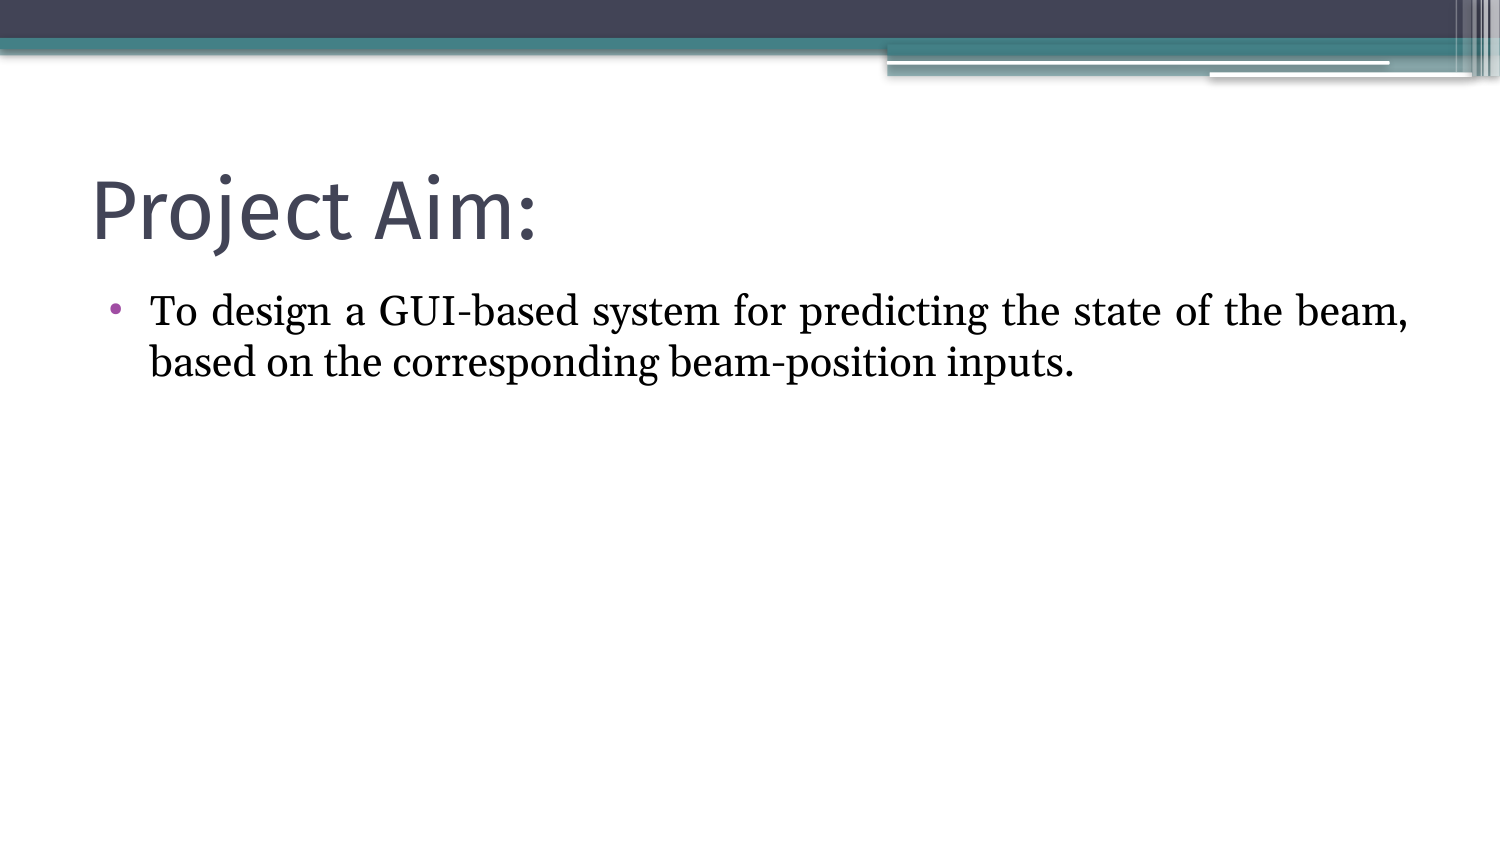

# Project Aim:
To design a GUI-based system for predicting the state of the beam, based on the corresponding beam-position inputs.